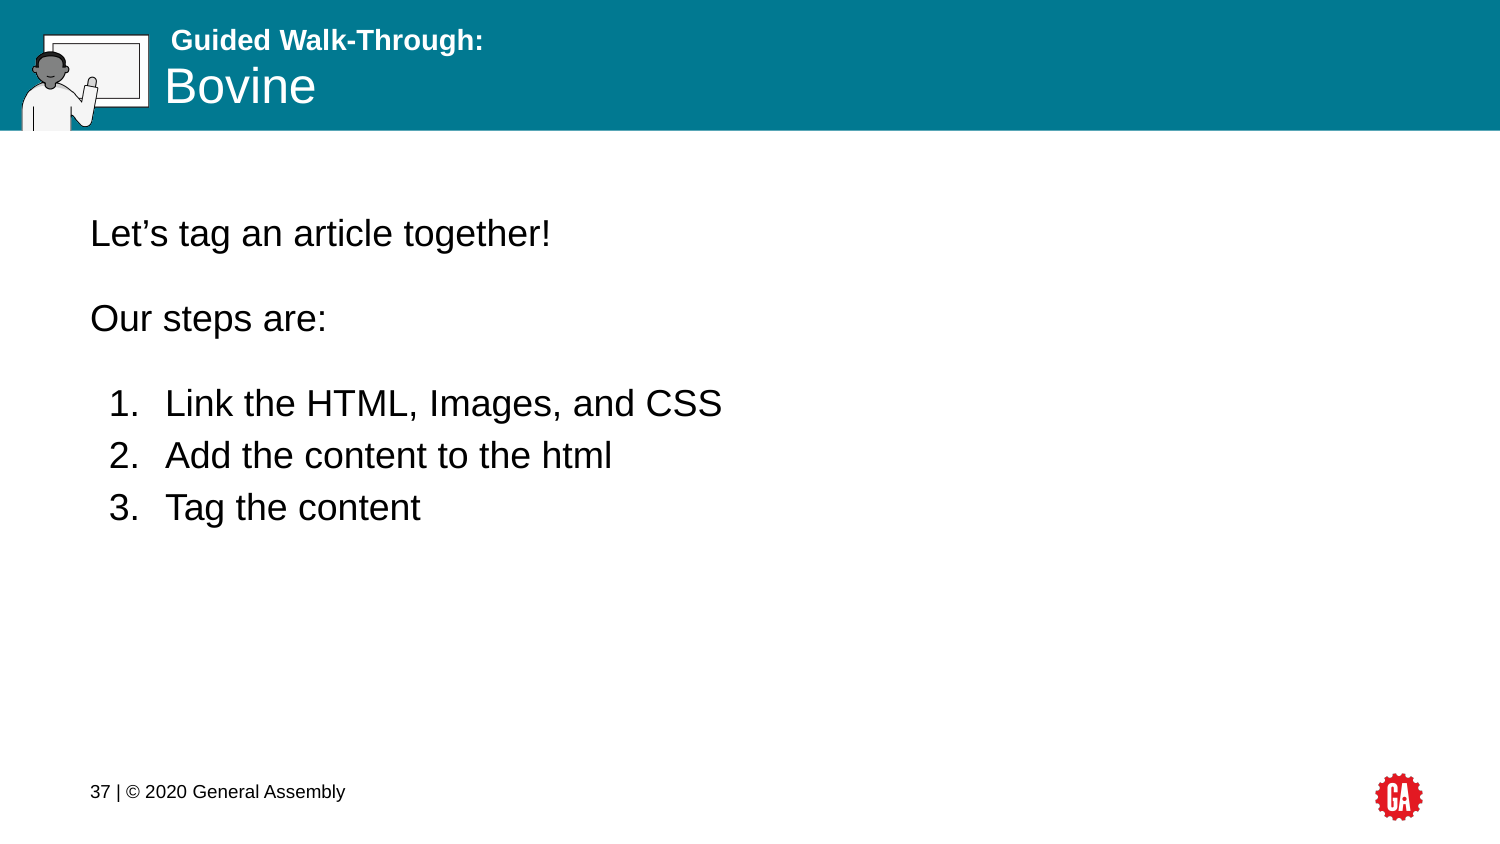

# Bovine
Let’s tag an article together!
Our steps are:
Link the HTML, Images, and CSS
Add the content to the html
Tag the content
37 | © 2020 General Assembly

37